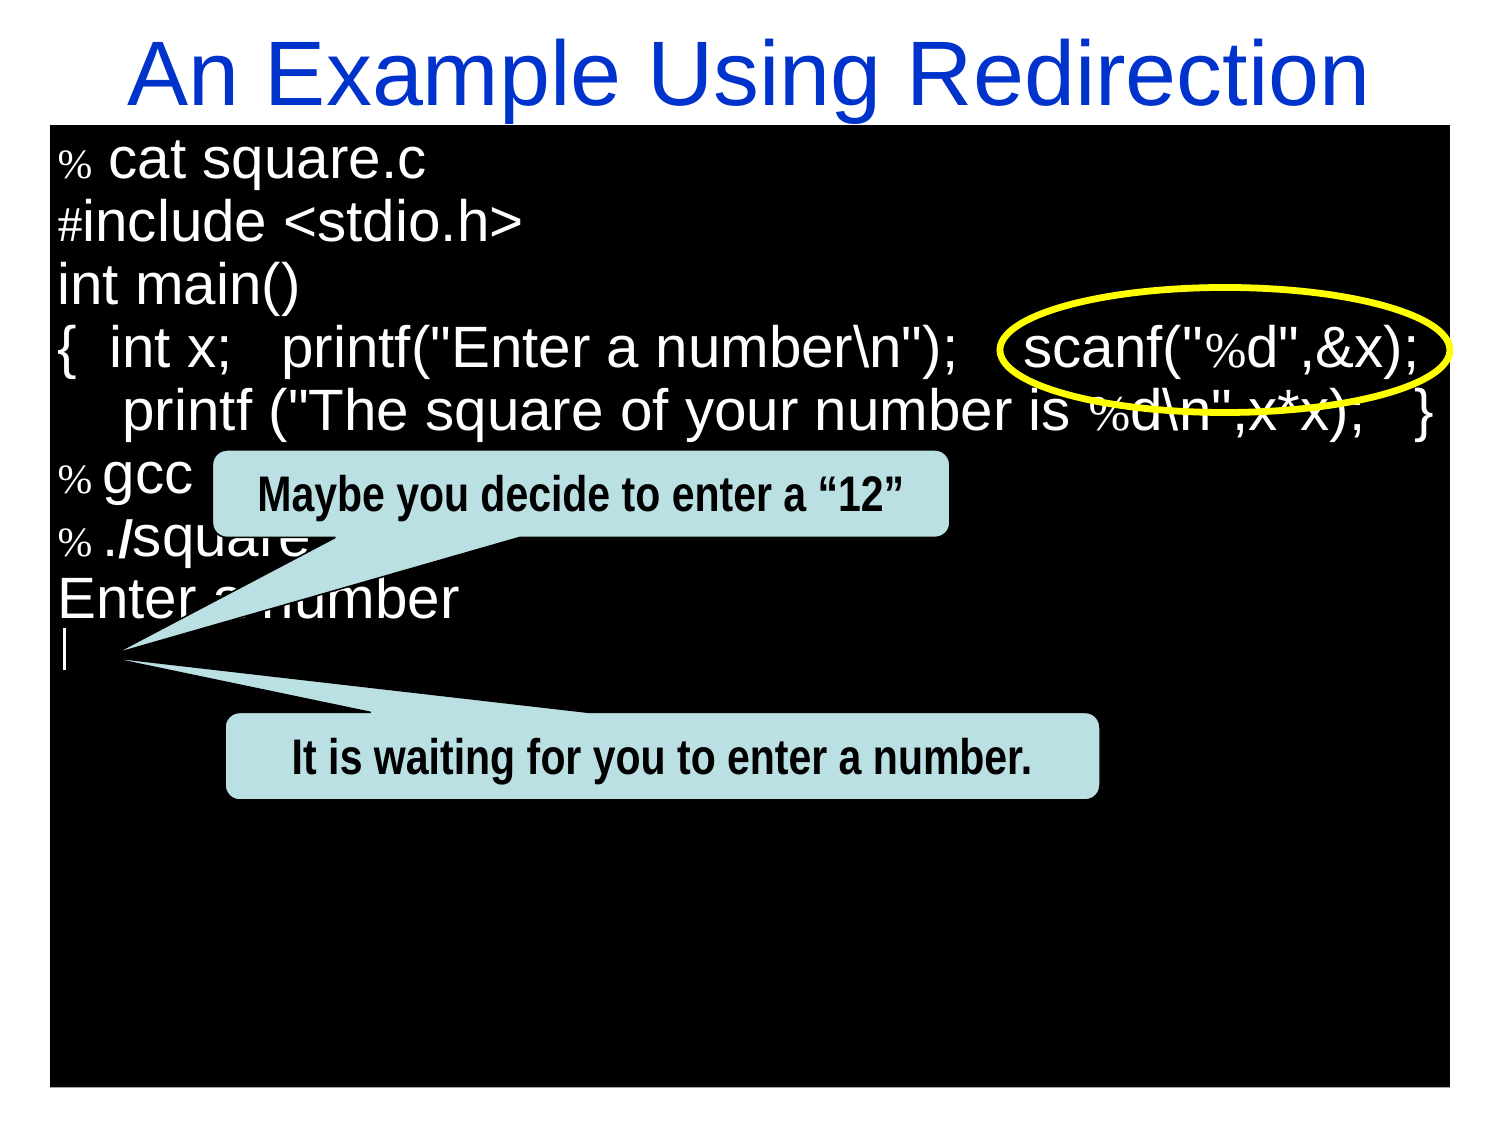

An Example Using Redirection
% cat square.c
#include <stdio.h>
int main()
{  int x;   printf("Enter a number\n");    scanf("%d",&x);
    printf ("The square of your number is %d\n",x*x);   }
% gcc -o square.x square.c
% ./square.x
Enter a number
12
The square of your number is 144
% cat file
25
% ./ < e
Enter a number
The square of your number is 625
%

Maybe you decide to enter a “12”
It is waiting for you to enter a number.